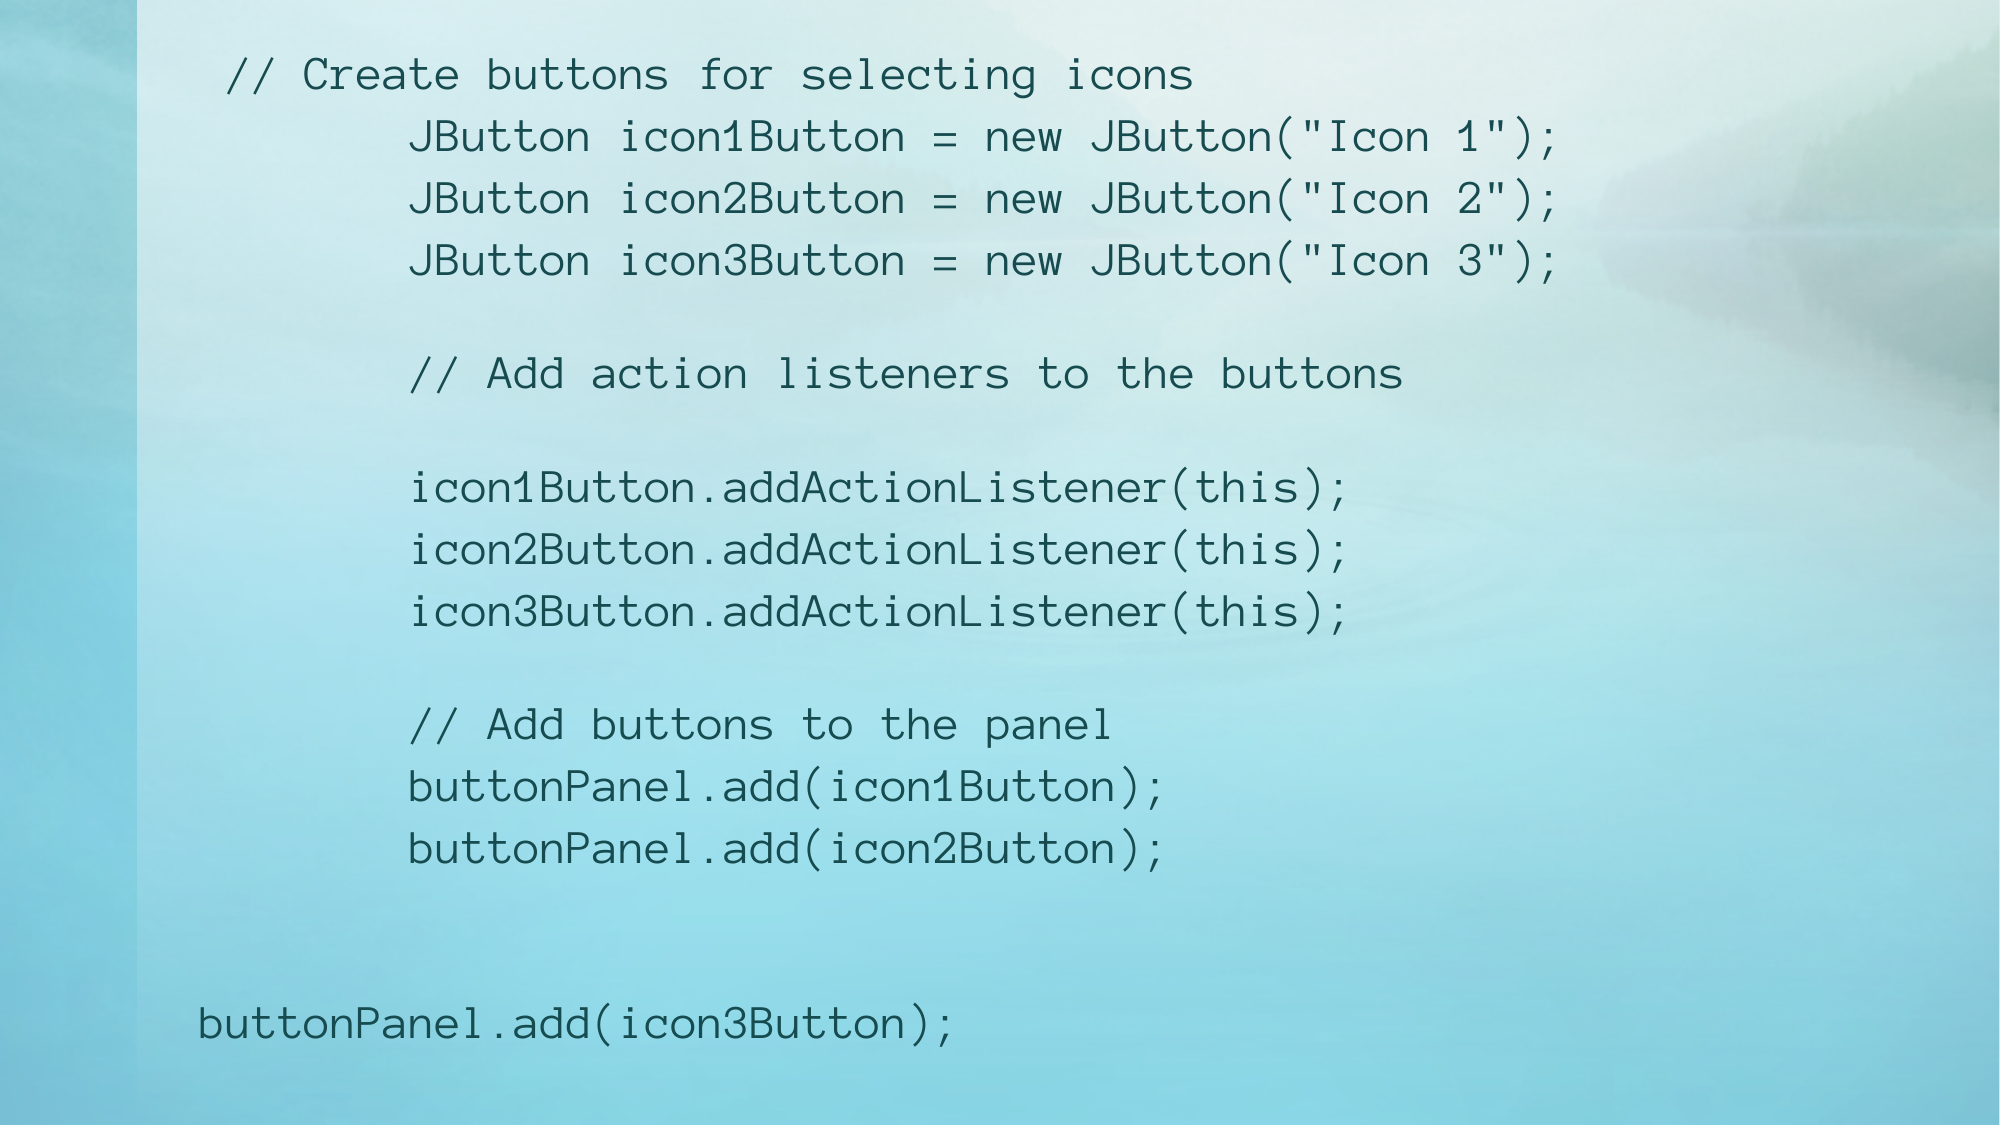

// Create buttons for selecting icons
        JButton icon1Button = new JButton("Icon 1");
        JButton icon2Button = new JButton("Icon 2");
        JButton icon3Button = new JButton("Icon 3");
        // Add action listeners to the buttons
        icon1Button.addActionListener(this);
        icon2Button.addActionListener(this);
        icon3Button.addActionListener(this);
        // Add buttons to the panel
        buttonPanel.add(icon1Button);
        buttonPanel.add(icon2Button);

buttonPanel.add(icon3Button);